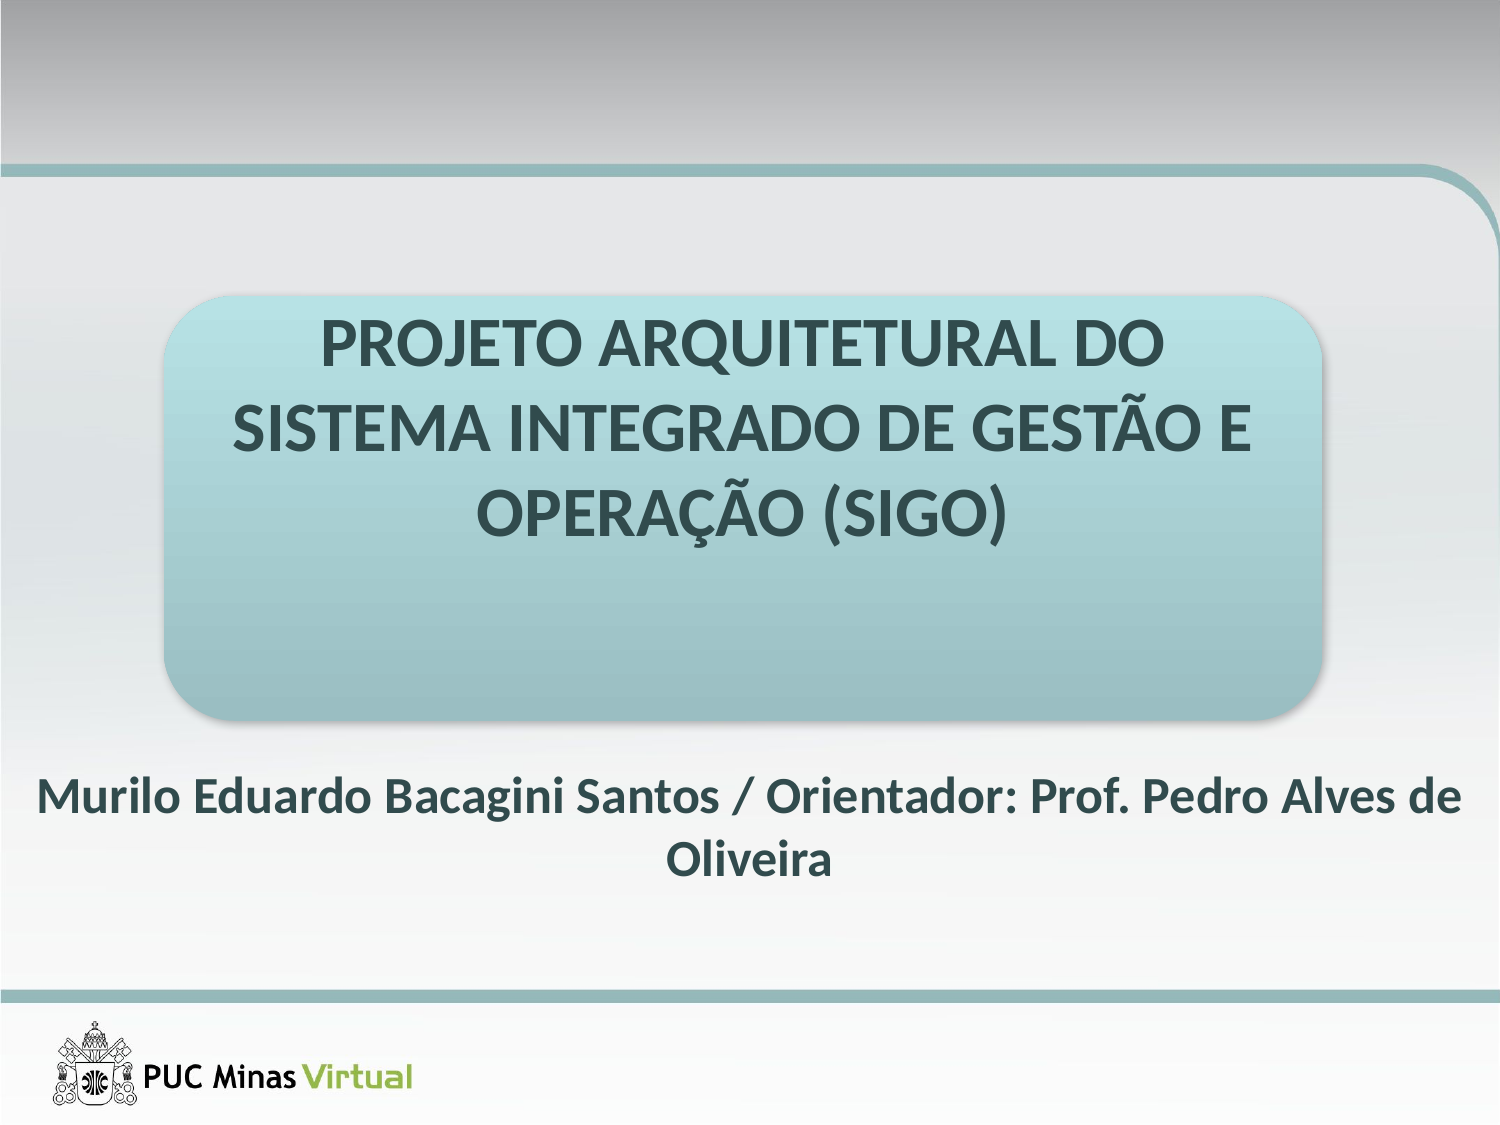

PROJETO ARQUITETURAL DO SISTEMA INTEGRADO DE GESTÃO E OPERAÇÃO (SIGO)

Murilo Eduardo Bacagini Santos / Orientador: Prof. Pedro Alves de Oliveira